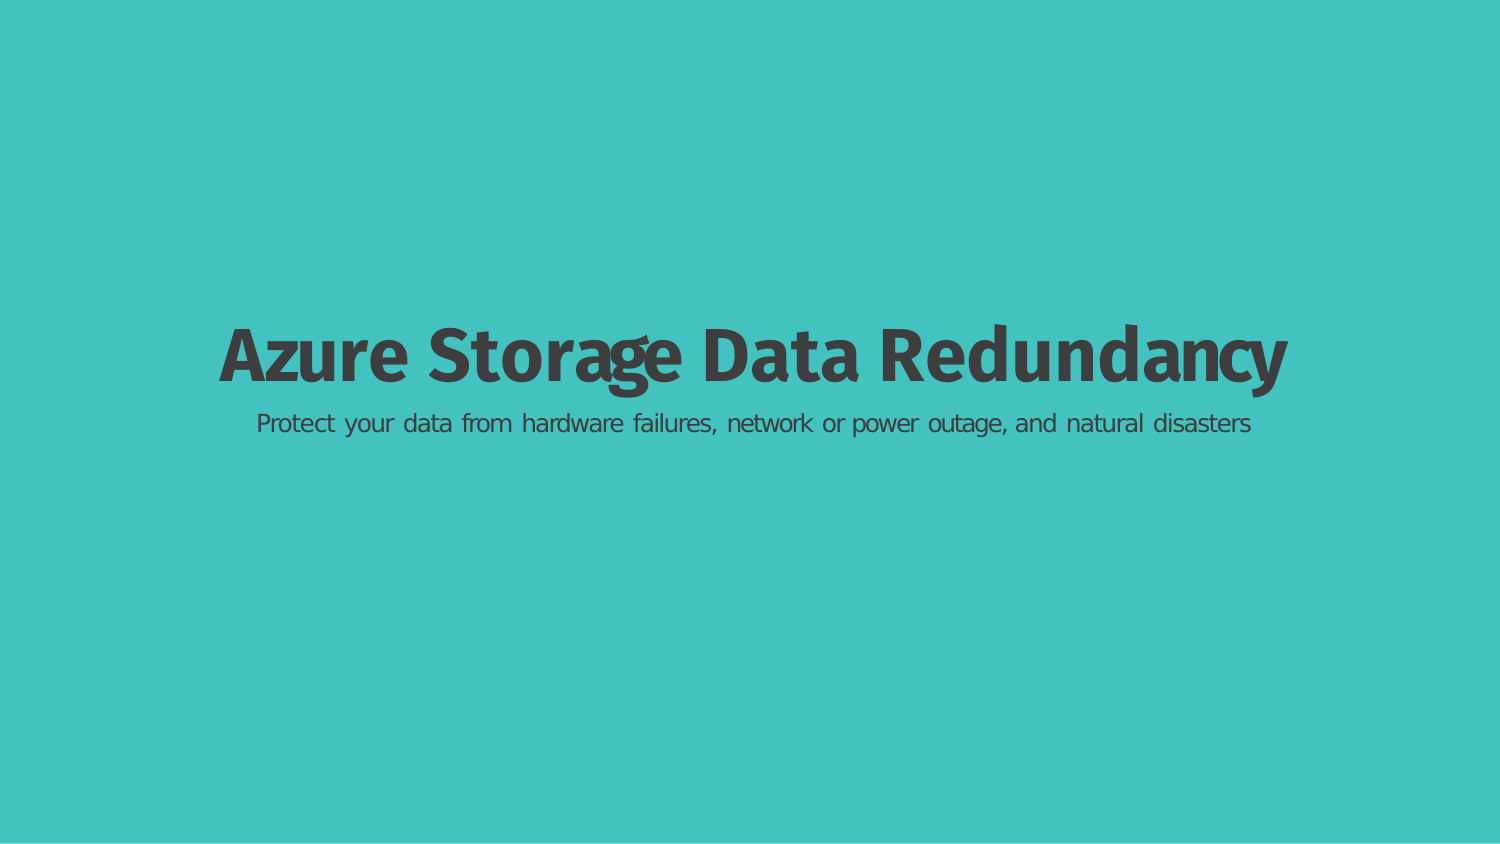

# Azure Storage Data Redundancy
Protect your data from hardware failures, network or power outage, and natural disasters